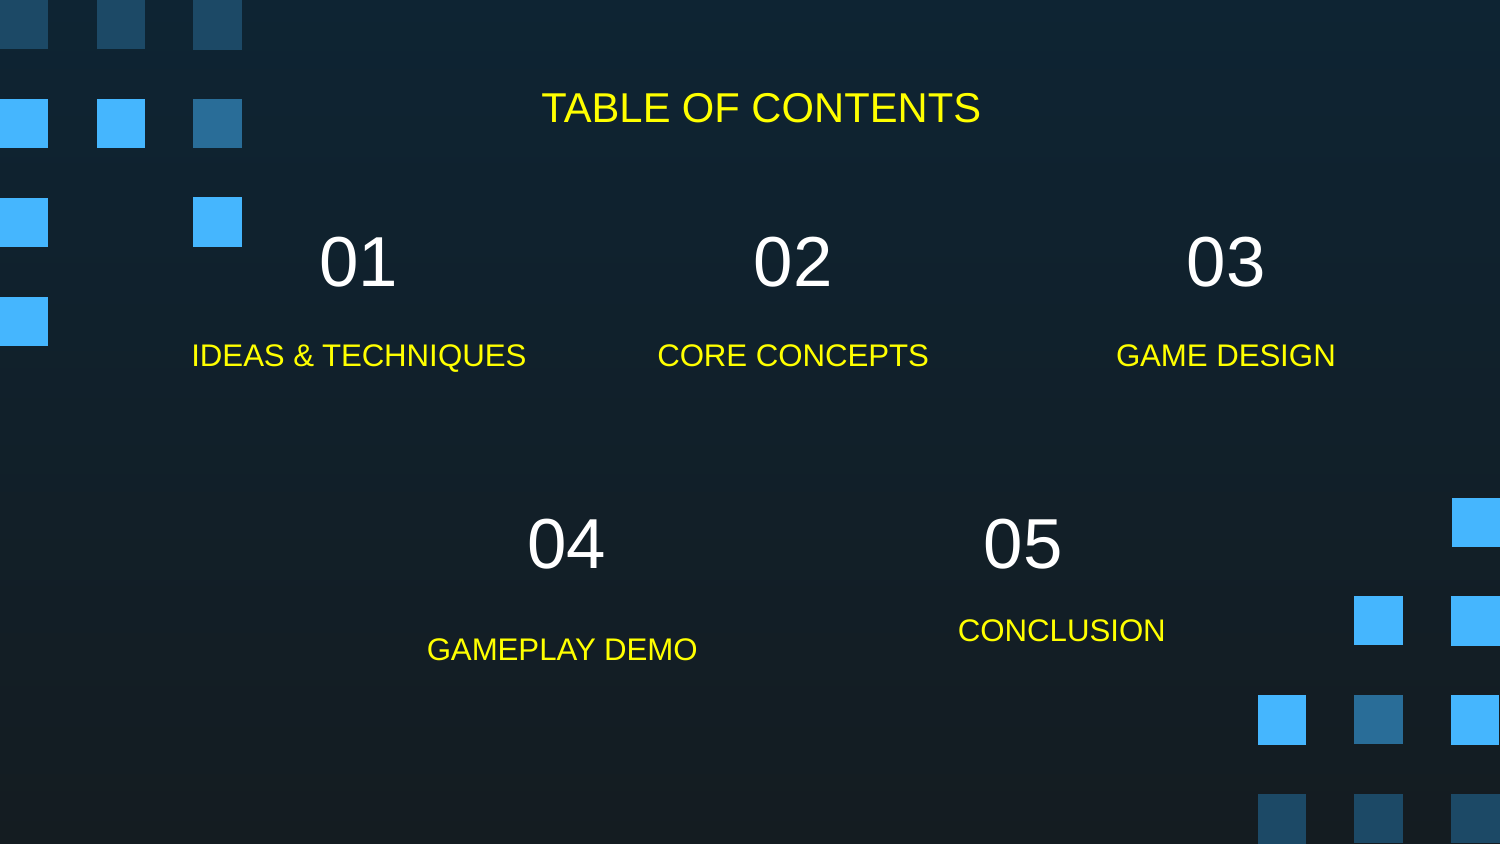

TABLE OF CONTENTS
02
03
# 01
GAME DESIGN
IDEAS & TECHNIQUES
CORE CONCEPTS
04
 05
GAMEPLAY DEMO

CONCLUSION